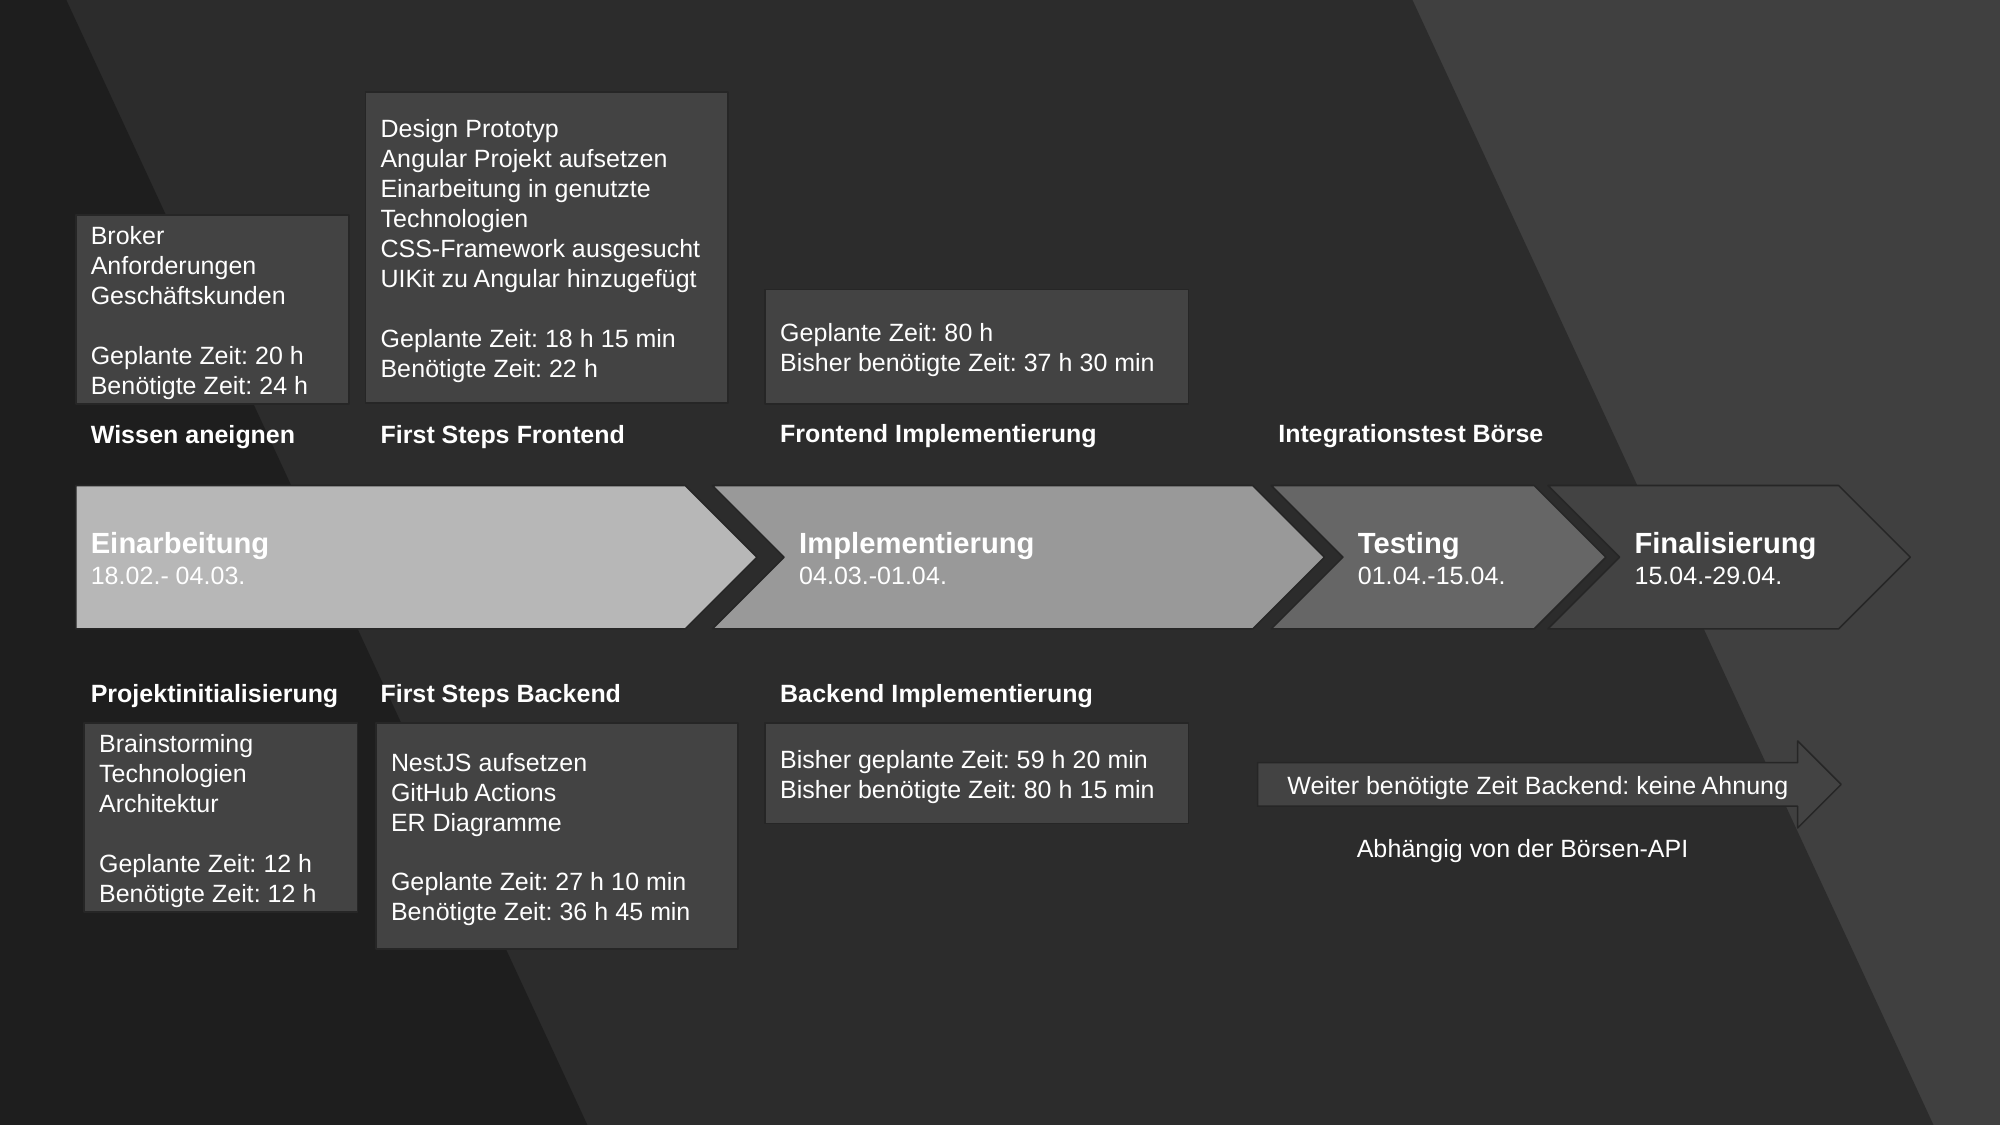

^^
Design Prototyp
Angular Projekt aufsetzen
Einarbeitung in genutzte Technologien
CSS-Framework ausgesucht
UIKit zu Angular hinzugefügt

Geplante Zeit: 18 h 15 min
Benötigte Zeit: 22 h
Broker
Anforderungen Geschäftskunden

Geplante Zeit: 20 h
Benötigte Zeit: 24 h
Geplante Zeit: 80 h
Bisher benötigte Zeit: 37 h 30 min
Frontend Implementierung
Integrationstest Börse
Wissen aneignen
First Steps Frontend
Einarbeitung
18.02.- 04.03.
Implementierung
04.03.-01.04.
Testing
01.04.-15.04.
Finalisierung
15.04.-29.04.
Projektinitialisierung
First Steps Backend
Backend Implementierung
Brainstorming
Technologien
Architektur

Geplante Zeit: 12 h
Benötigte Zeit: 12 h
NestJS aufsetzen
GitHub Actions
ER Diagramme

Geplante Zeit: 27 h 10 min
Benötigte Zeit: 36 h 45 min
Bisher geplante Zeit: 59 h 20 min
Bisher benötigte Zeit: 80 h 15 min
Weiter benötigte Zeit Backend: keine Ahnung
Abhängig von der Börsen-API